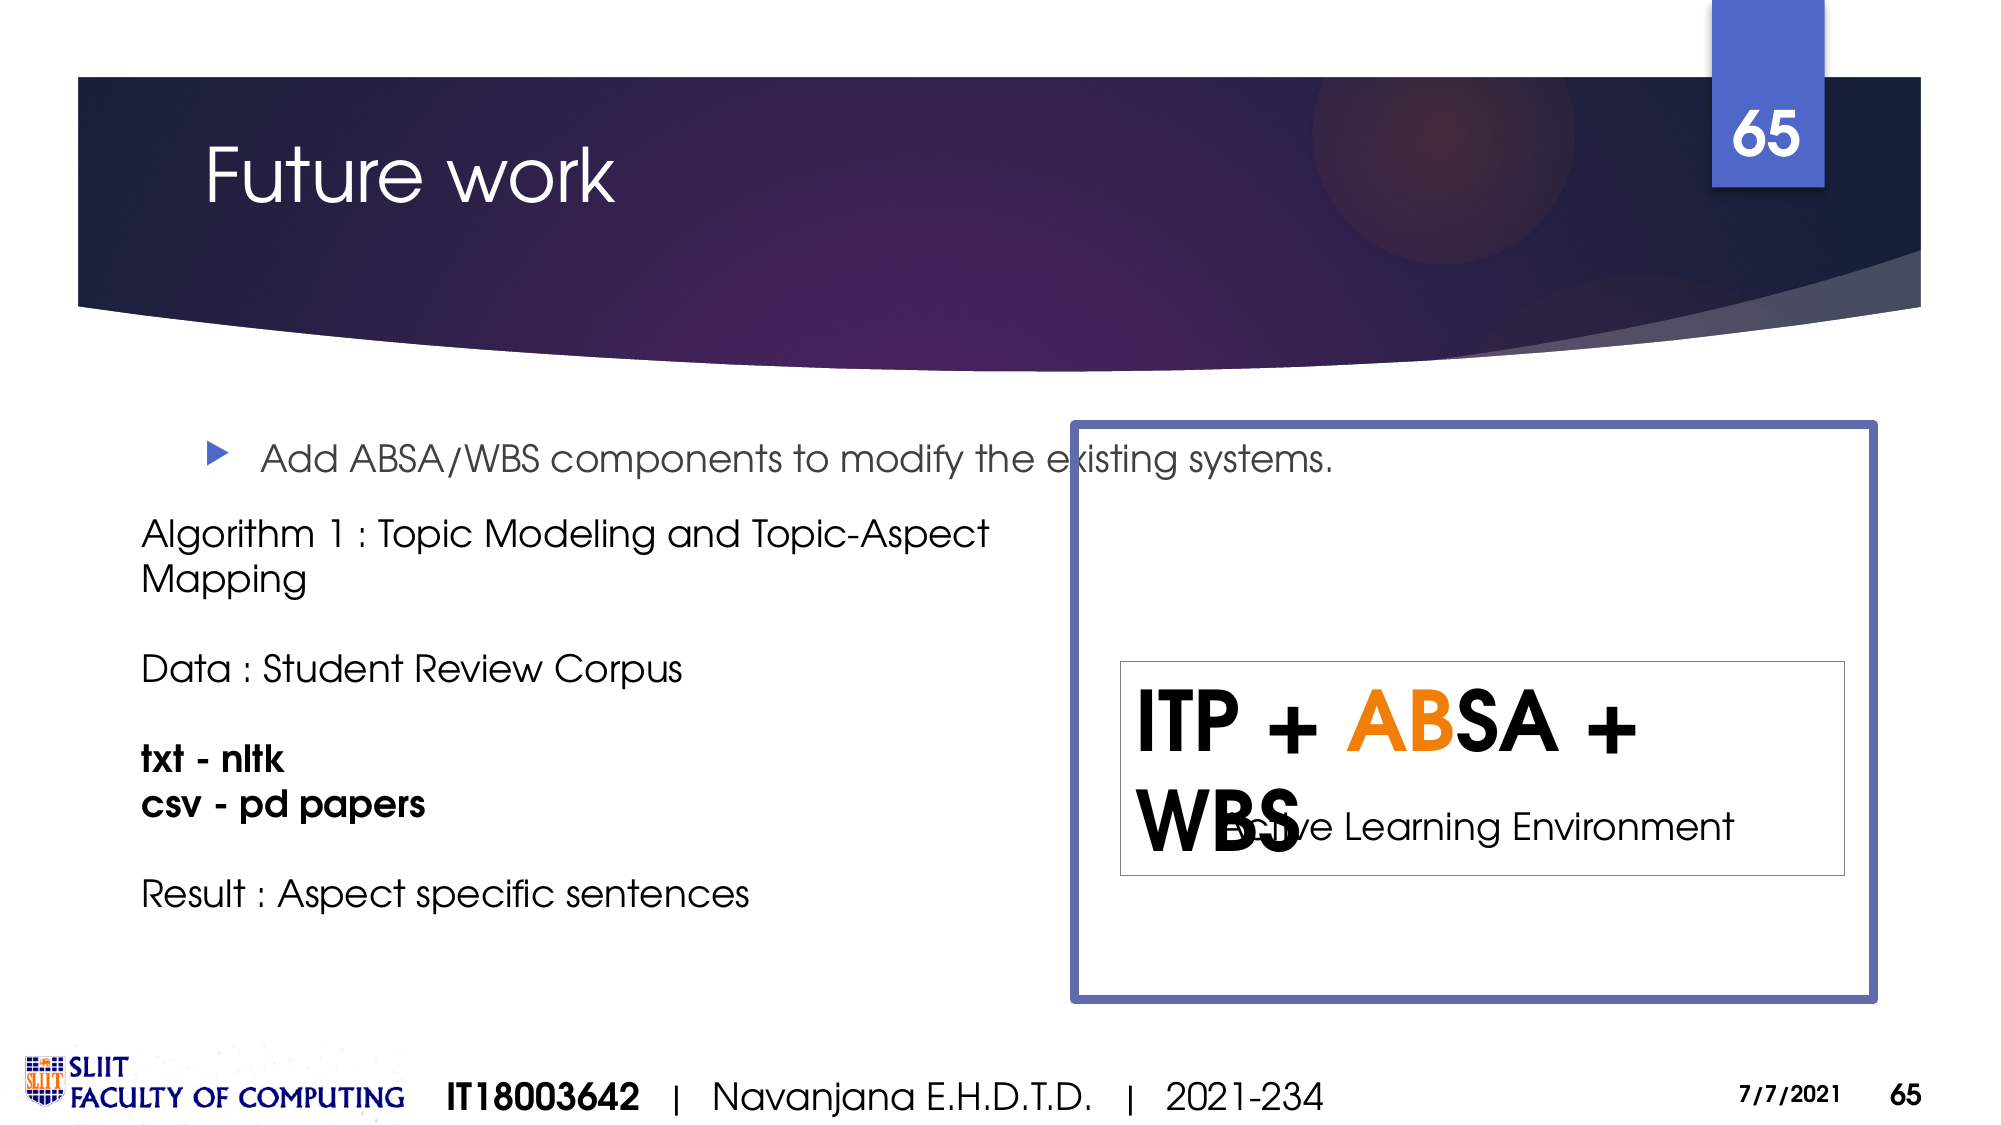

# Future work

Add ABSA/WBS components to modify the existing systems.

Algorithm 1 : Topic Modeling and Topic-Aspect Mapping

Data : Student Review Corpus

txt - nltk
csv - pd papers

Result : Aspect specific sentences
ITP + ABSA + WBS
Active Learning Environment